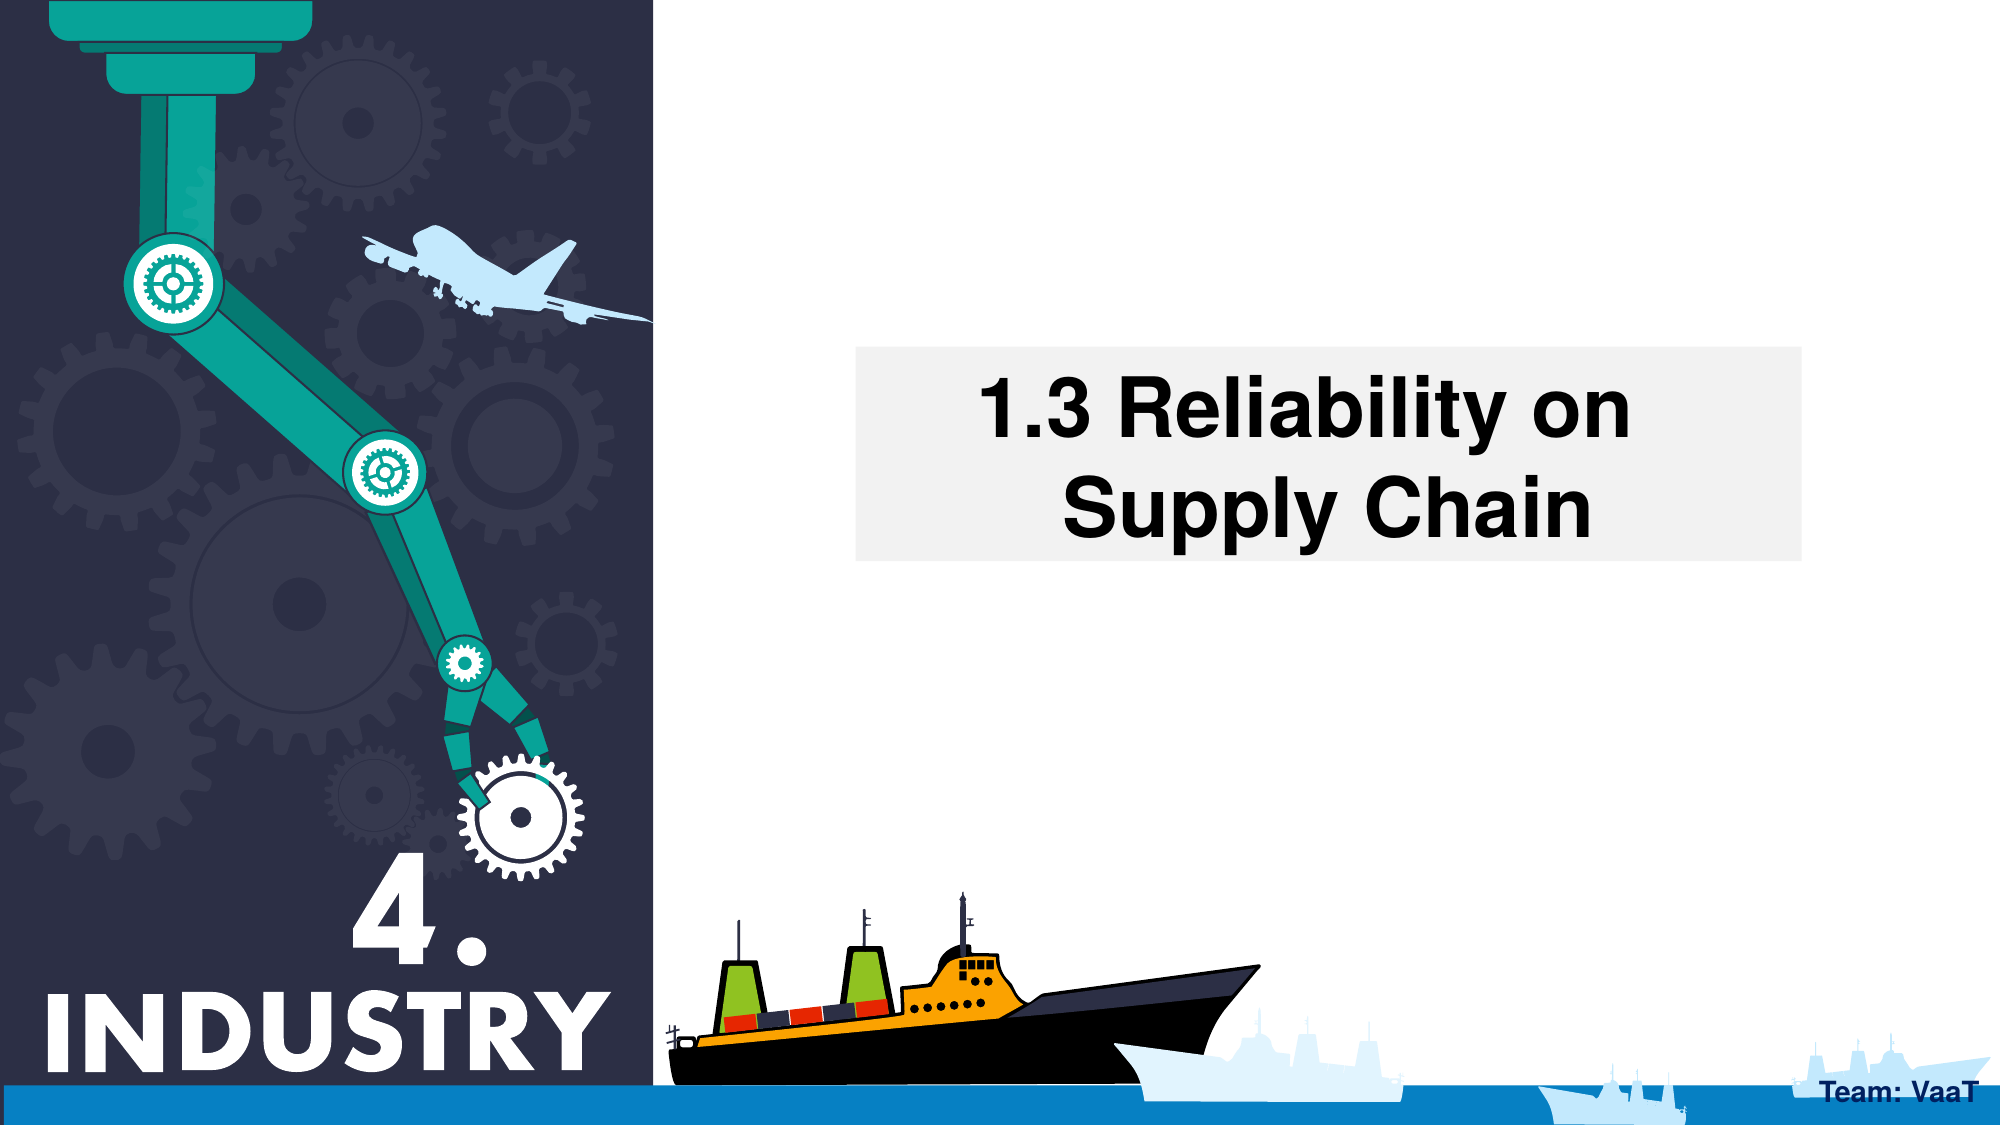

1.3 Reliability on   Supply Chain

Team: VaaT